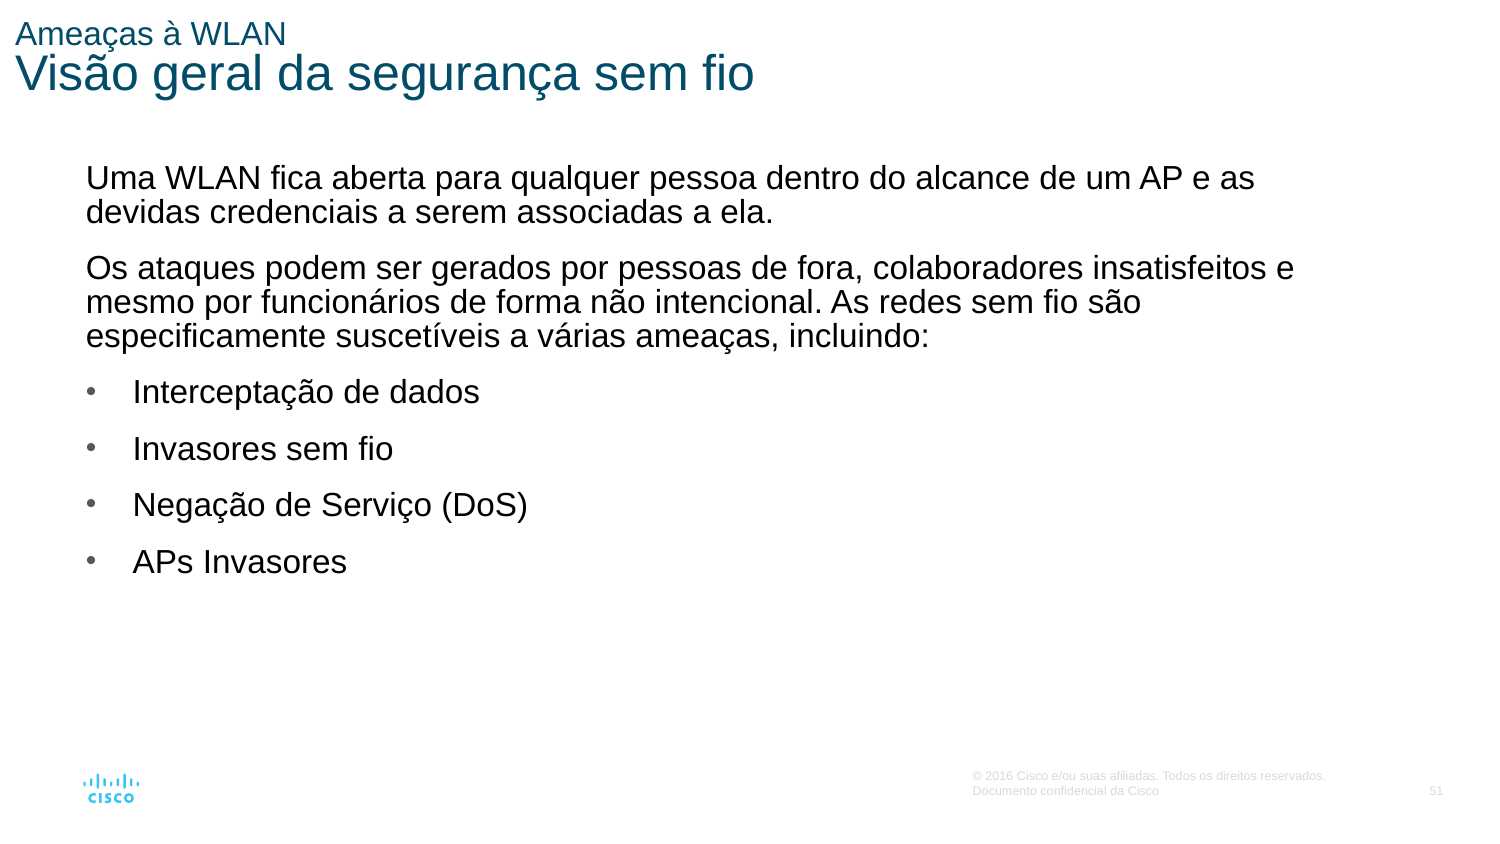

# Ameaças à WLAN Visão geral da segurança sem fio
Uma WLAN fica aberta para qualquer pessoa dentro do alcance de um AP e as devidas credenciais a serem associadas a ela.
Os ataques podem ser gerados por pessoas de fora, colaboradores insatisfeitos e mesmo por funcionários de forma não intencional. As redes sem fio são especificamente suscetíveis a várias ameaças, incluindo:
Interceptação de dados
Invasores sem fio
Negação de Serviço (DoS)
APs Invasores